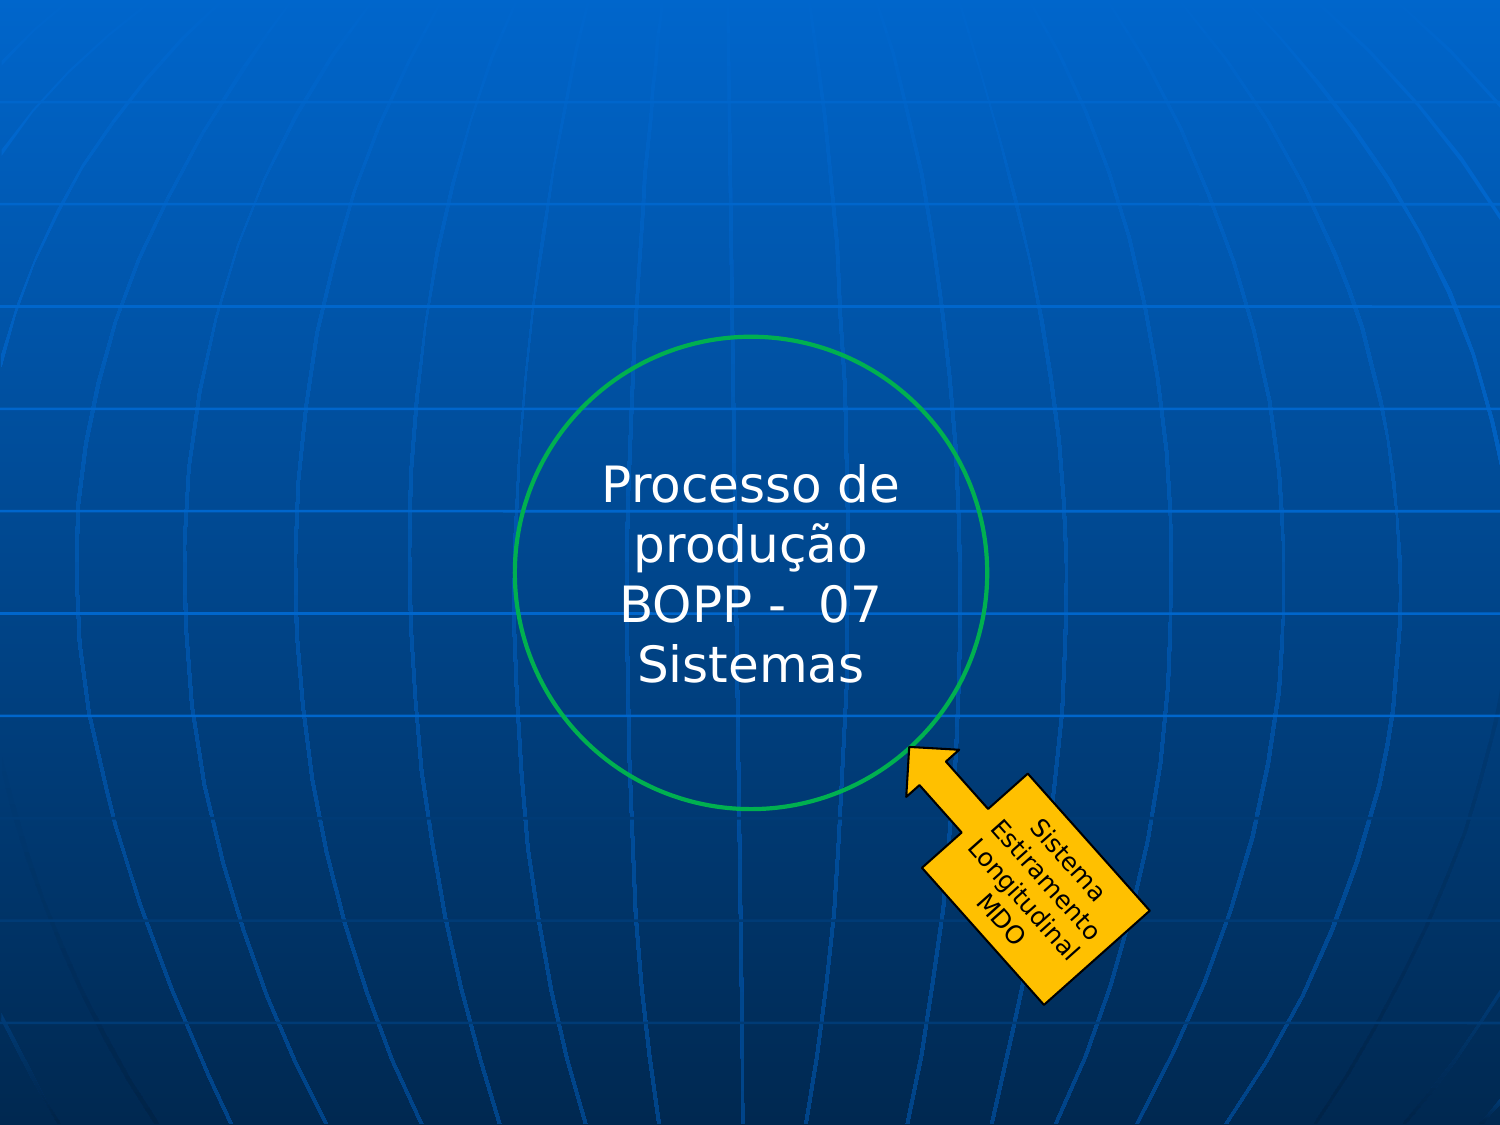

Processo de produção BOPP -  07 Sistemas
Sistema Estiramento Longitudinal MDO